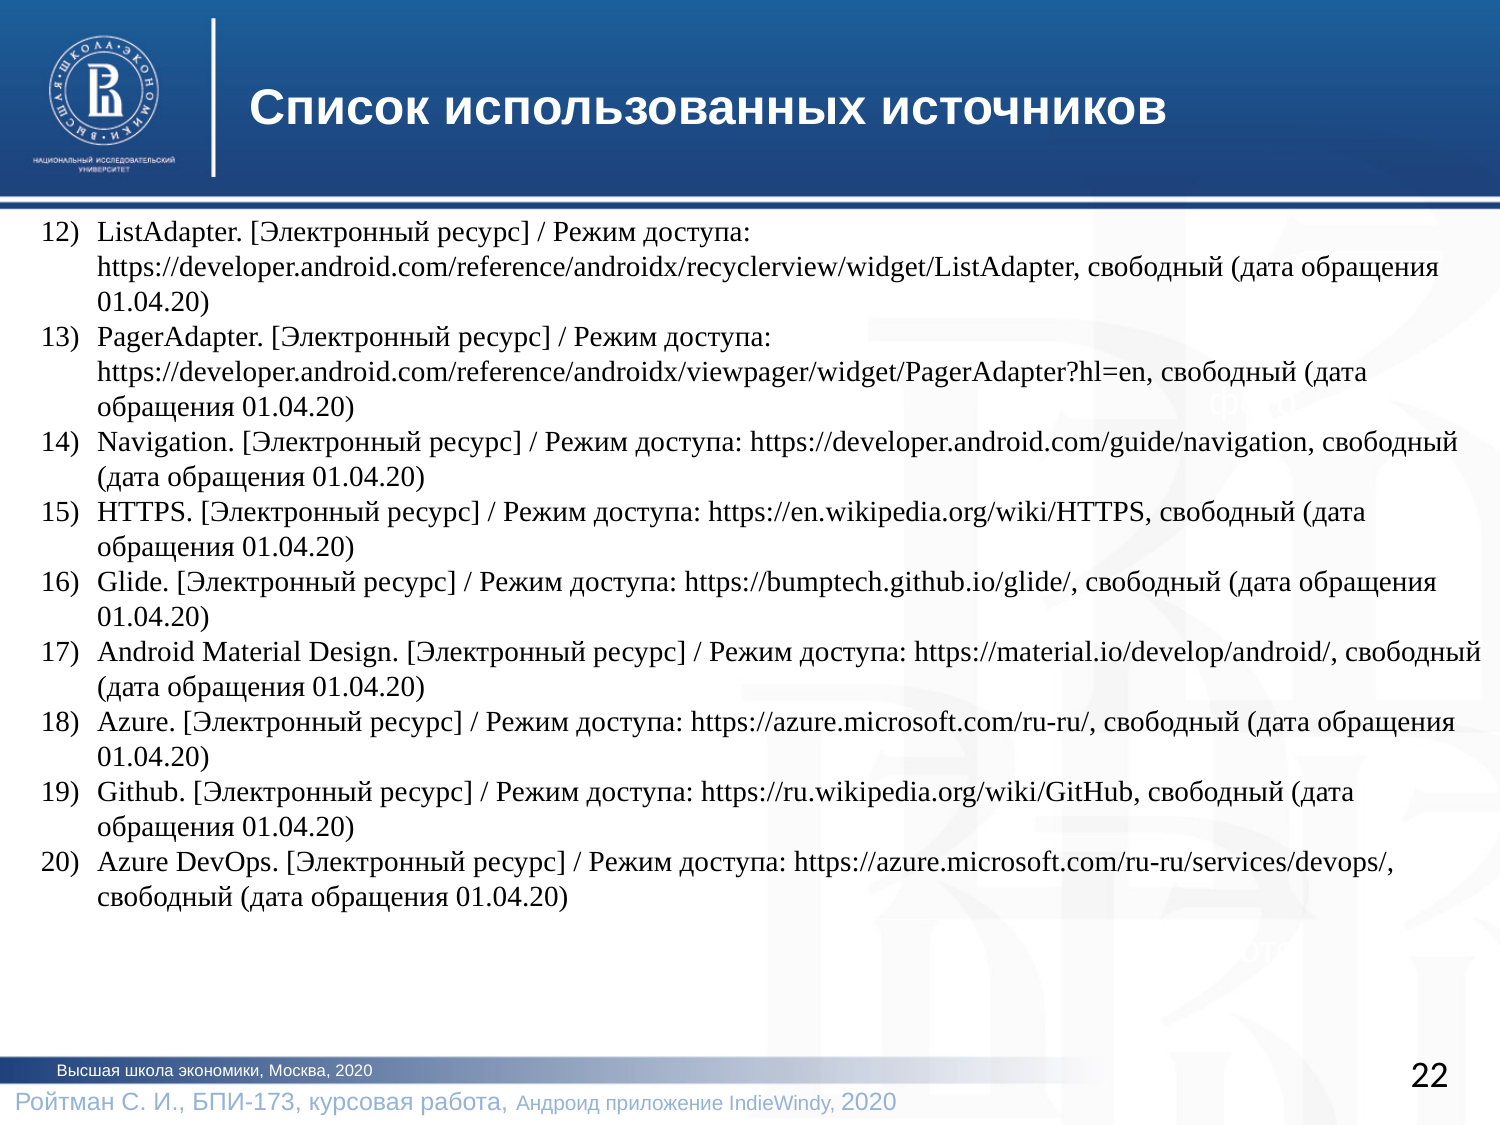

Список использованных источников
ListAdapter. [Электронный ресурс] / Режим доступа: https://developer.android.com/reference/androidx/recyclerview/widget/ListAdapter, свободный (дата обращения 01.04.20)
PagerAdapter. [Электронный ресурс] / Режим доступа: https://developer.android.com/reference/androidx/viewpager/widget/PagerAdapter?hl=en, свободный (дата обращения 01.04.20)
Navigation. [Электронный ресурс] / Режим доступа: https://developer.android.com/guide/navigation, свободный (дата обращения 01.04.20)
HTTPS. [Электронный ресурс] / Режим доступа: https://en.wikipedia.org/wiki/HTTPS, свободный (дата обращения 01.04.20)
Glide. [Электронный ресурс] / Режим доступа: https://bumptech.github.io/glide/, свободный (дата обращения 01.04.20)
Android Material Design. [Электронный ресурс] / Режим доступа: https://material.io/develop/android/, свободный (дата обращения 01.04.20)
Azure. [Электронный ресурс] / Режим доступа: https://azure.microsoft.com/ru-ru/, свободный (дата обращения 01.04.20)
Github. [Электронный ресурс] / Режим доступа: https://ru.wikipedia.org/wiki/GitHub, свободный (дата обращения 01.04.20)
Azure DevOps. [Электронный ресурс] / Режим доступа: https://azure.microsoft.com/ru-ru/services/devops/, свободный (дата обращения 01.04.20)
фото
фото
22
Высшая школа экономики, Москва, 2020
Ройтман С. И., БПИ-173, курсовая работа, Андроид приложение IndieWindy, 2020